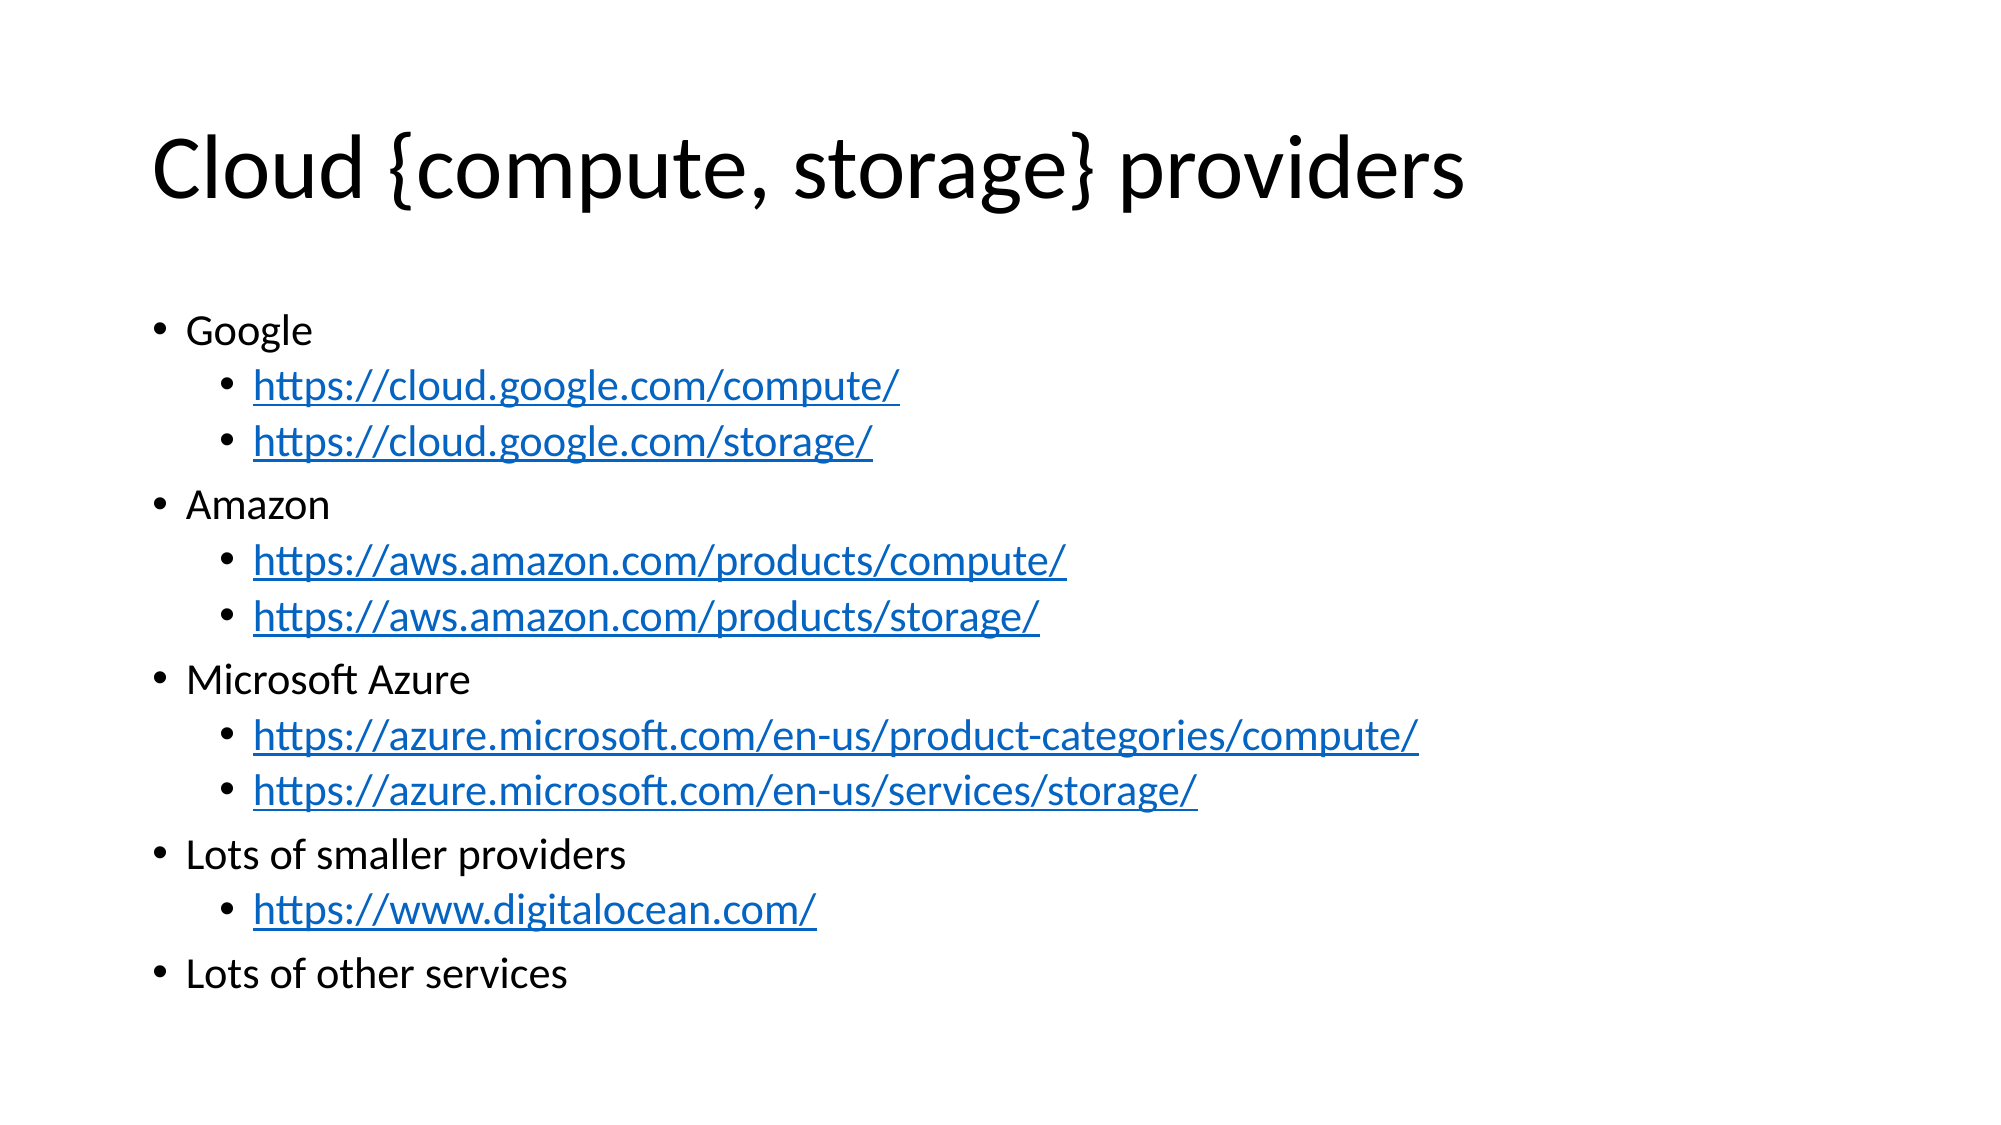

Cloud {compute, storage} providers
Google
https://cloud.google.com/compute/
https://cloud.google.com/storage/
Amazon
https://aws.amazon.com/products/compute/
https://aws.amazon.com/products/storage/
Microsoft Azure
https://azure.microsoft.com/en-us/product-categories/compute/
https://azure.microsoft.com/en-us/services/storage/
Lots of smaller providers
https://www.digitalocean.com/
Lots of other services